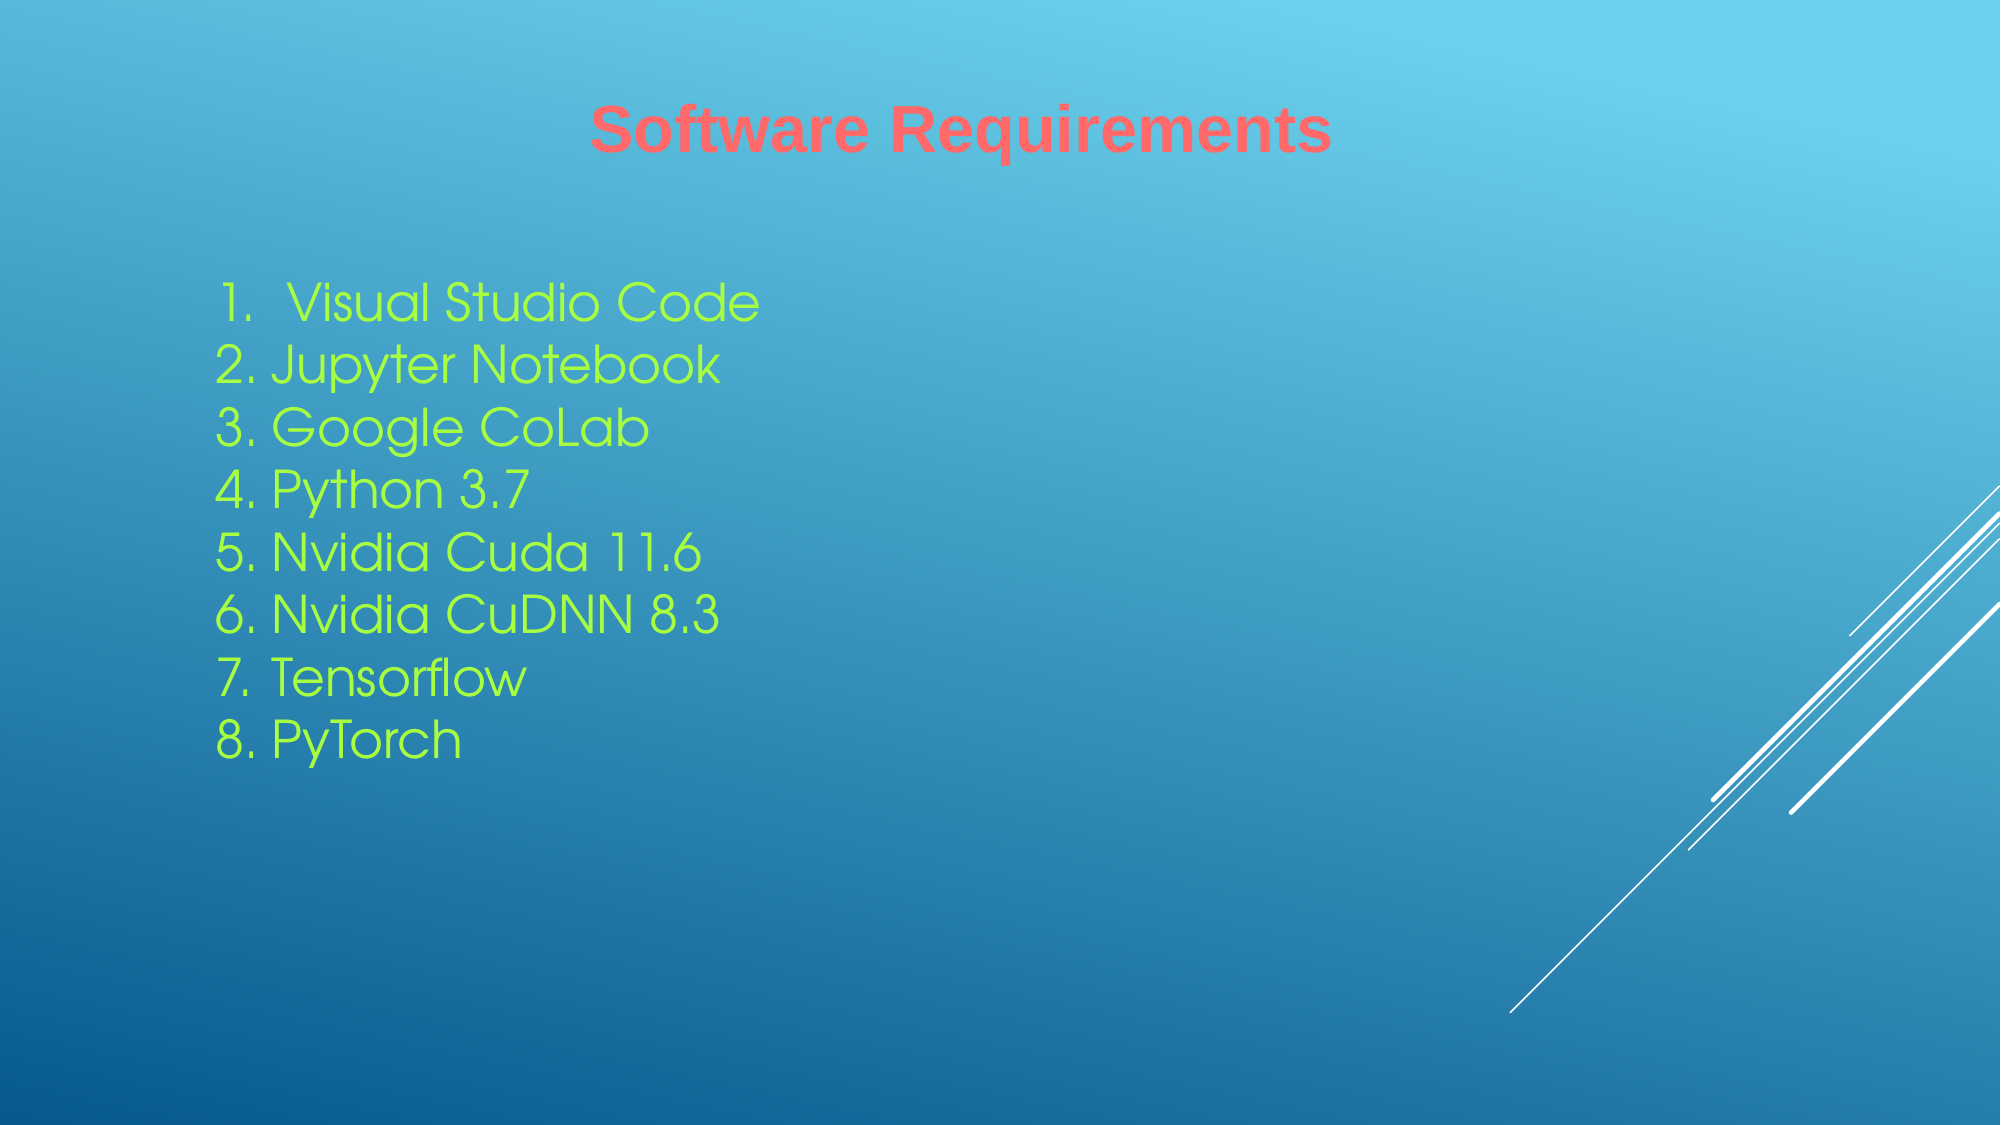

Software Requirements
 Visual Studio Code
Jupyter Notebook
Google CoLab
Python 3.7
Nvidia Cuda 11.6
Nvidia CuDNN 8.3
Tensorflow
PyTorch